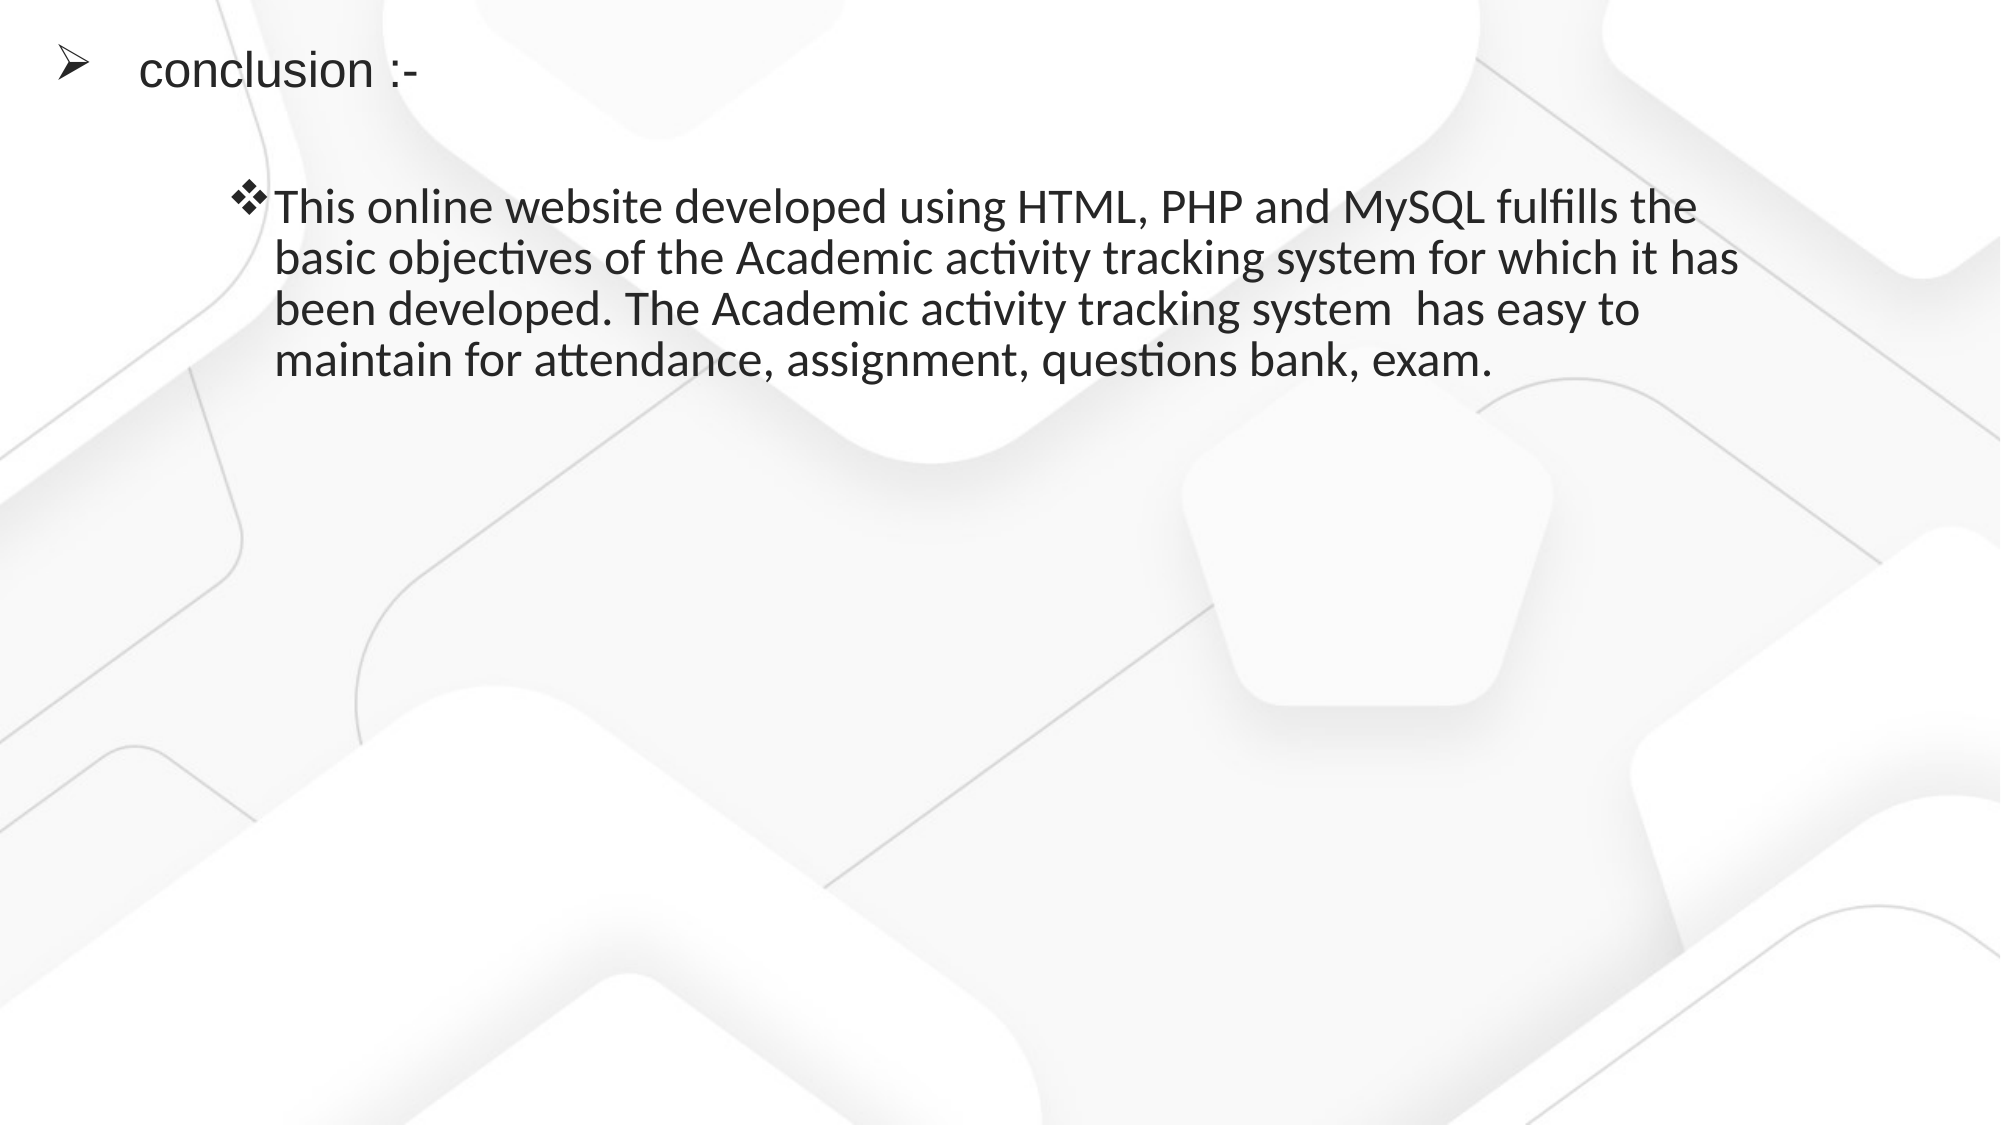

conclusion :-
This online website developed using HTML, PHP and MySQL fulfills the basic objectives of the Academic activity tracking system for which it has been developed. The Academic activity tracking system  has easy to maintain for attendance, assignment, questions bank, exam.